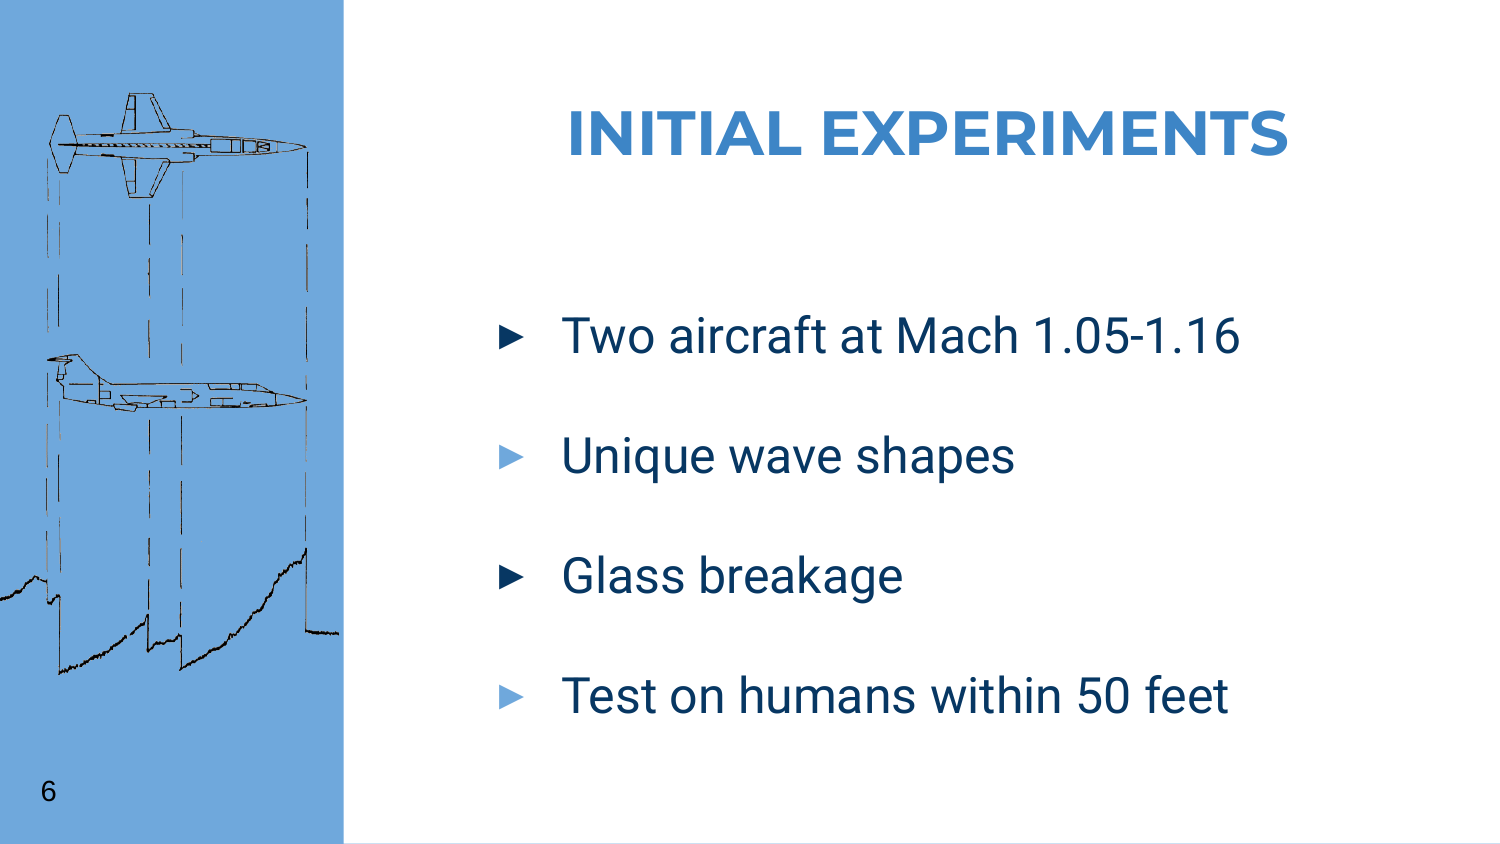

INITIAL EXPERIMENTS

Two aircraft at Mach 1.05-1.16
Unique wave shapes
Glass breakage
Test on humans within 50 feet
#
6